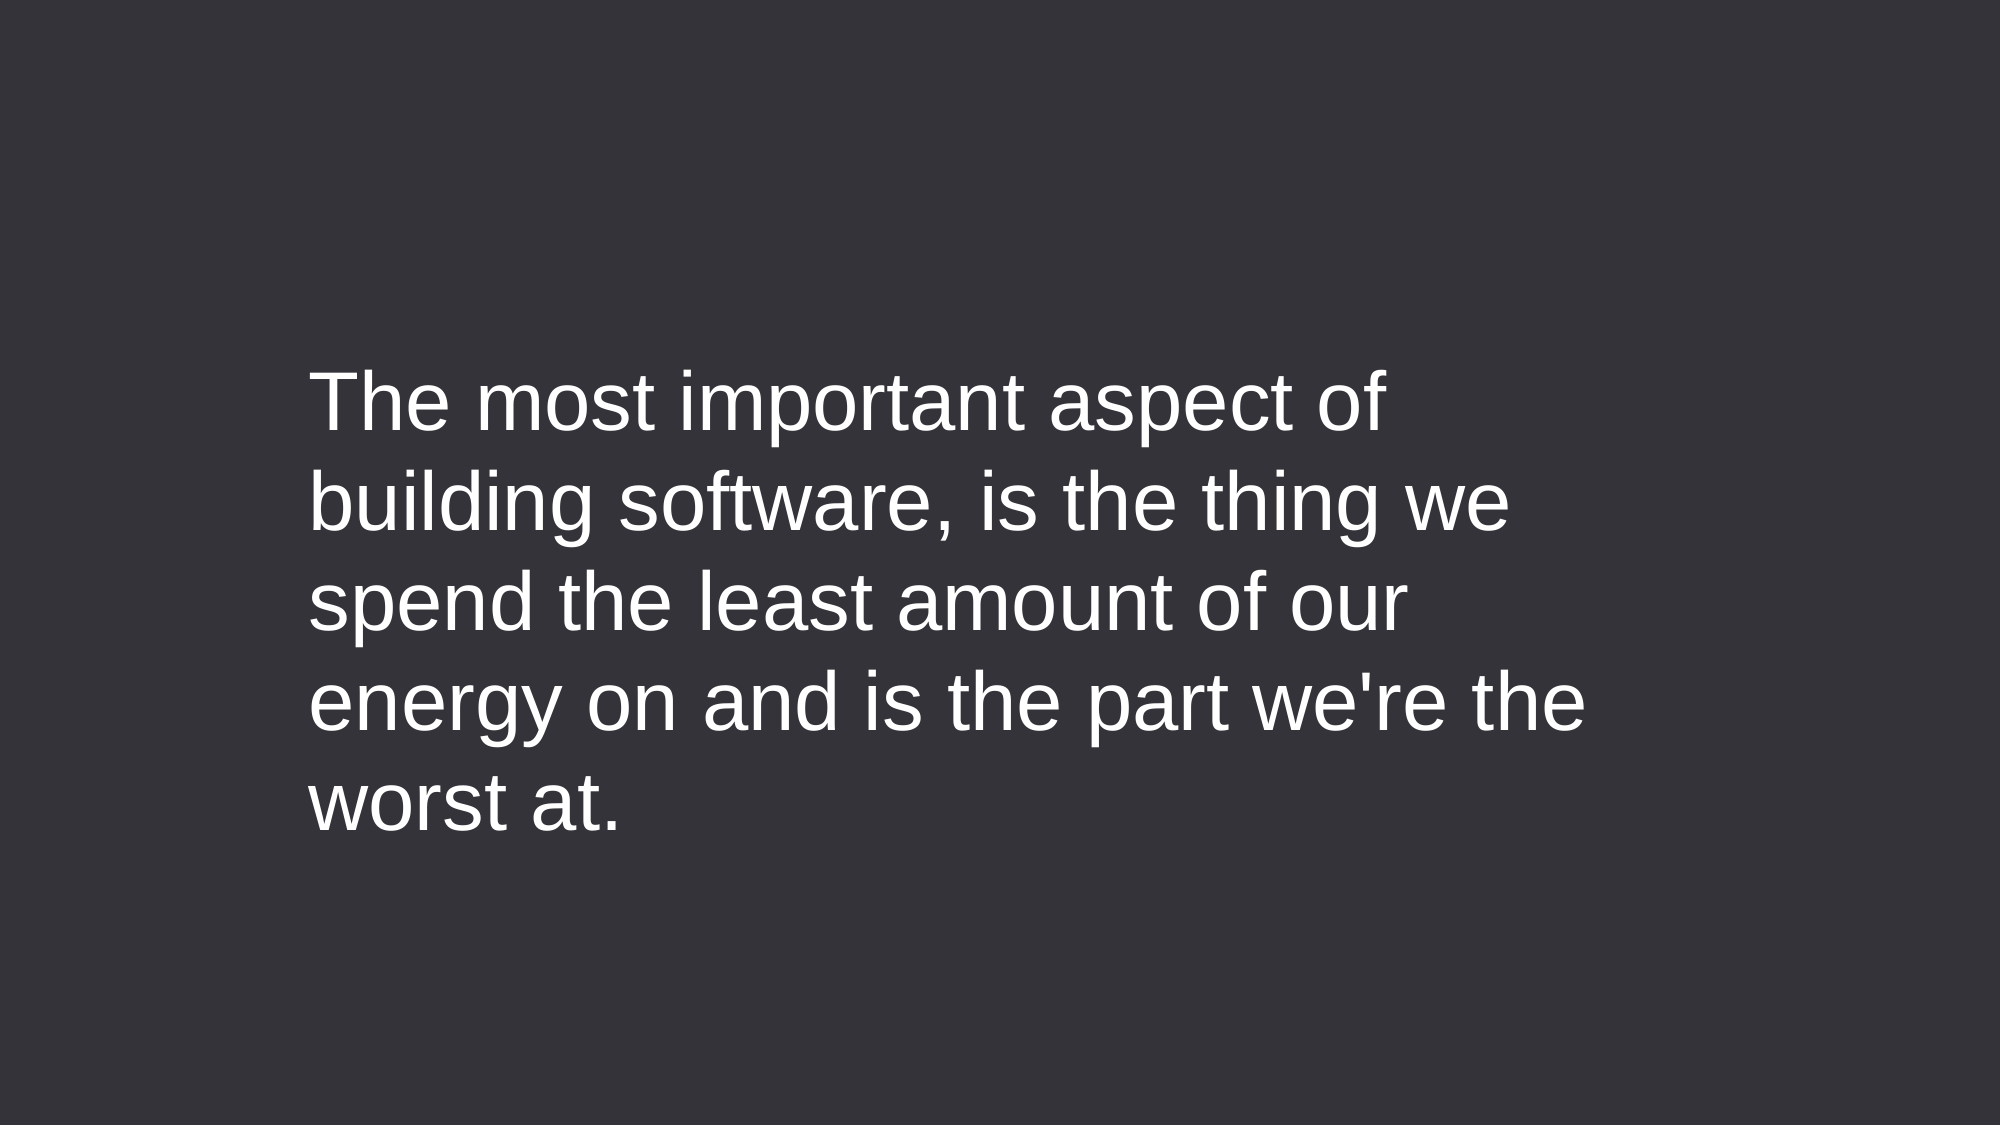

The most important aspect of building software, is the thing we spend the least amount of our energy on and is the part we're the worst at.